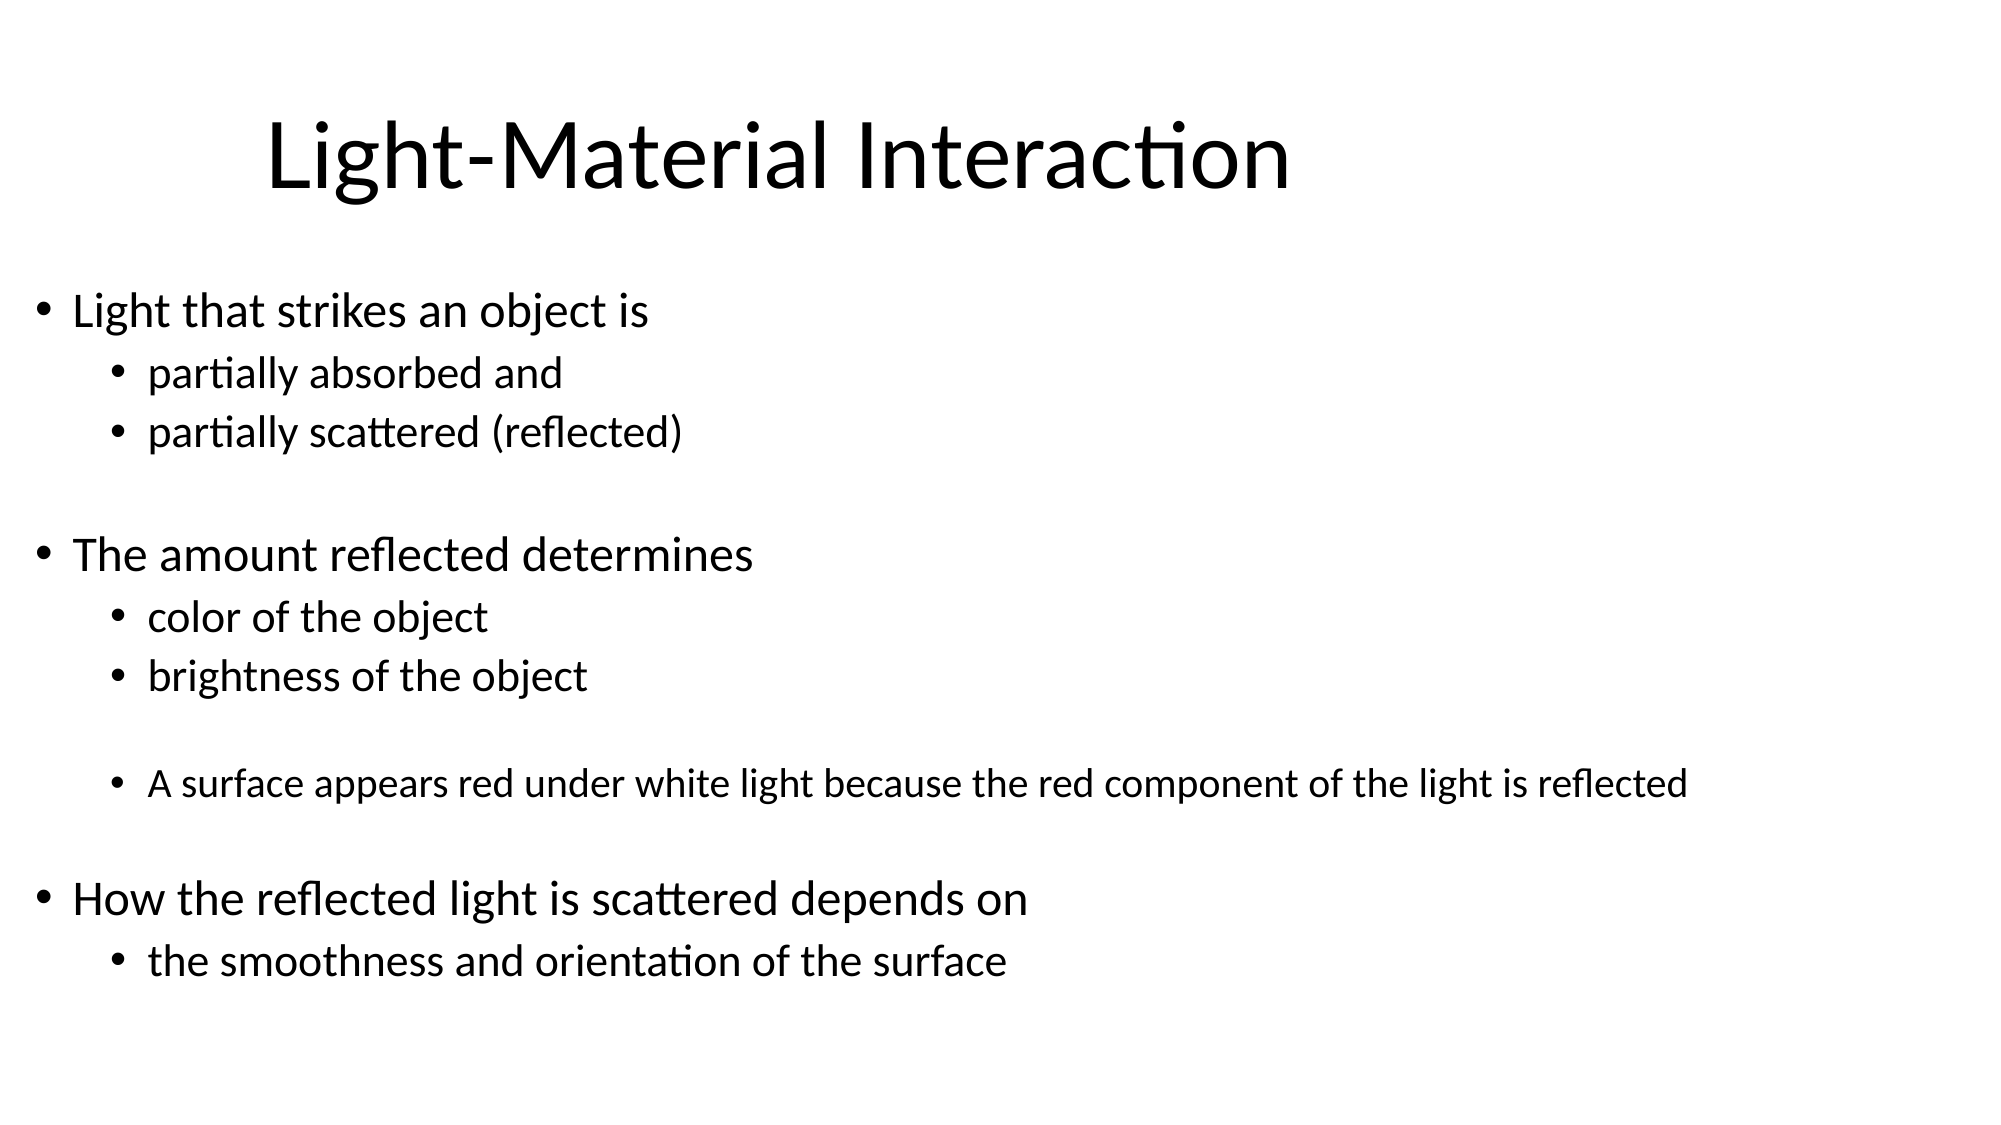

# Light-Material Interaction
Light that strikes an object is
partially absorbed and
partially scattered (reflected)
The amount reflected determines
color of the object
brightness of the object
A surface appears red under white light because the red component of the light is reflected
How the reflected light is scattered depends on
the smoothness and orientation of the surface